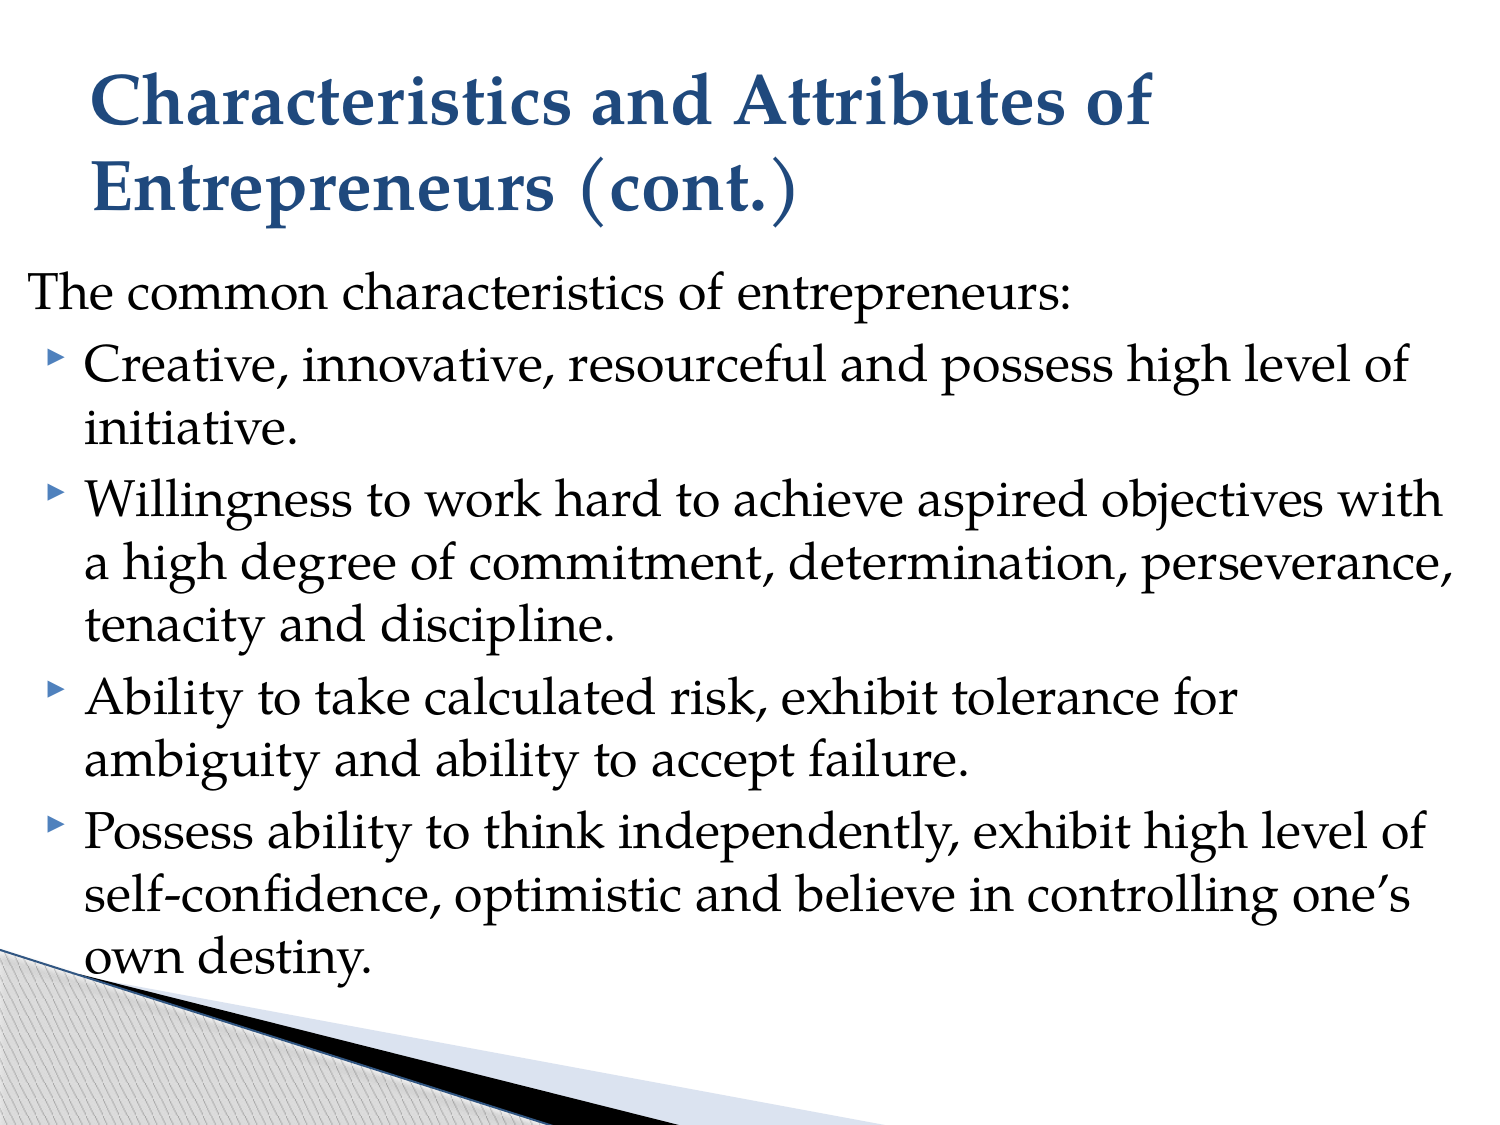

# Characteristics and Attributes of Entrepreneurs (cont.)
The common characteristics of entrepreneurs:
Creative, innovative, resourceful and possess high level of initiative.
Willingness to work hard to achieve aspired objectives with a high degree of commitment, determination, perseverance, tenacity and discipline.
Ability to take calculated risk, exhibit tolerance for ambiguity and ability to accept failure.
Possess ability to think independently, exhibit high level of self-confidence, optimistic and believe in controlling one’s own destiny.